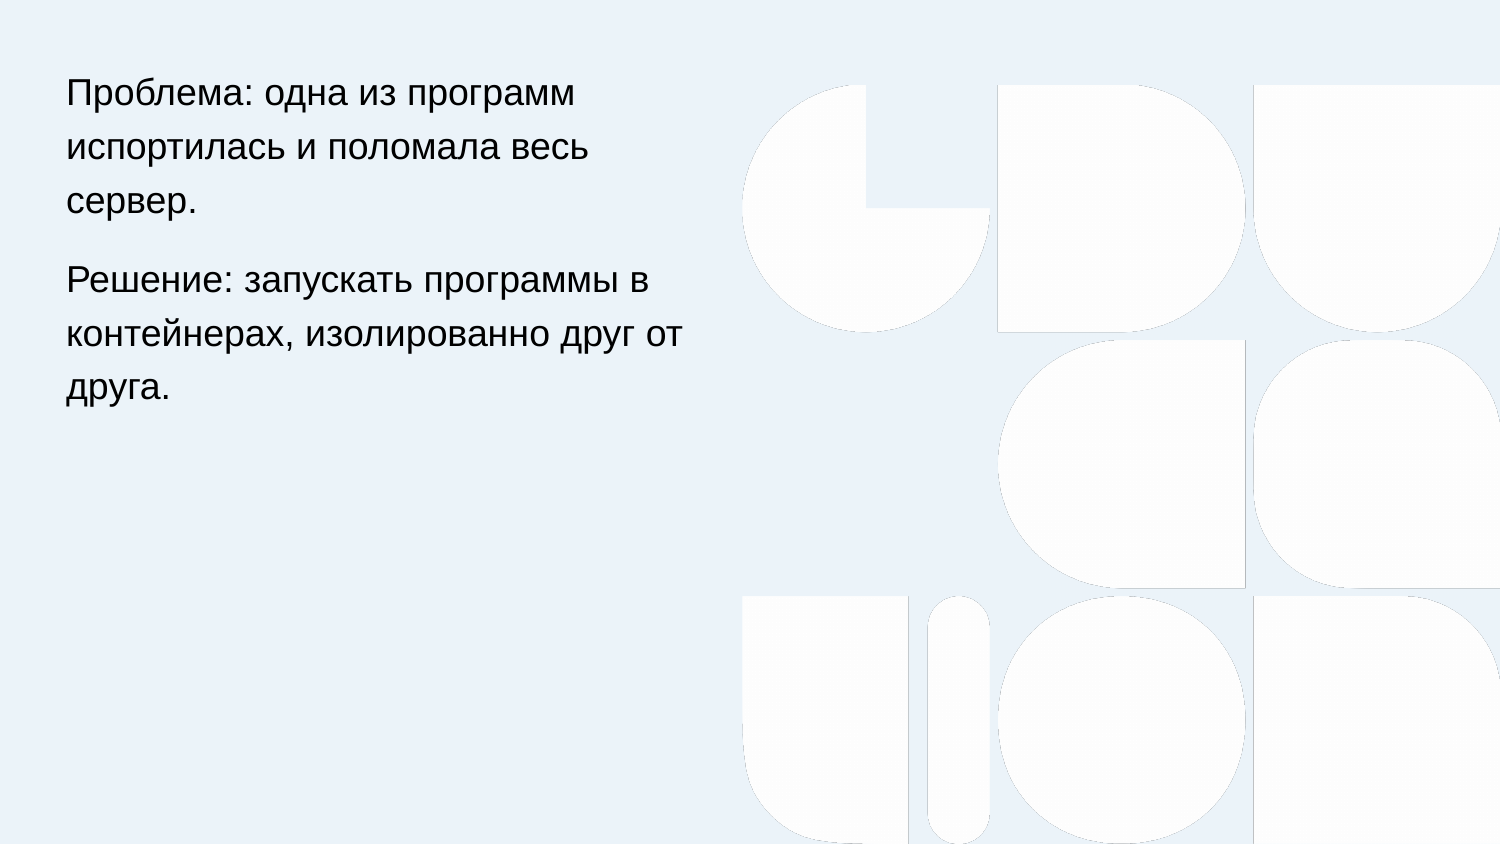

Проблема: одна из программ испортилась и поломала весь сервер.
Решение: запускать программы в контейнерах, изолированно друг от друга.